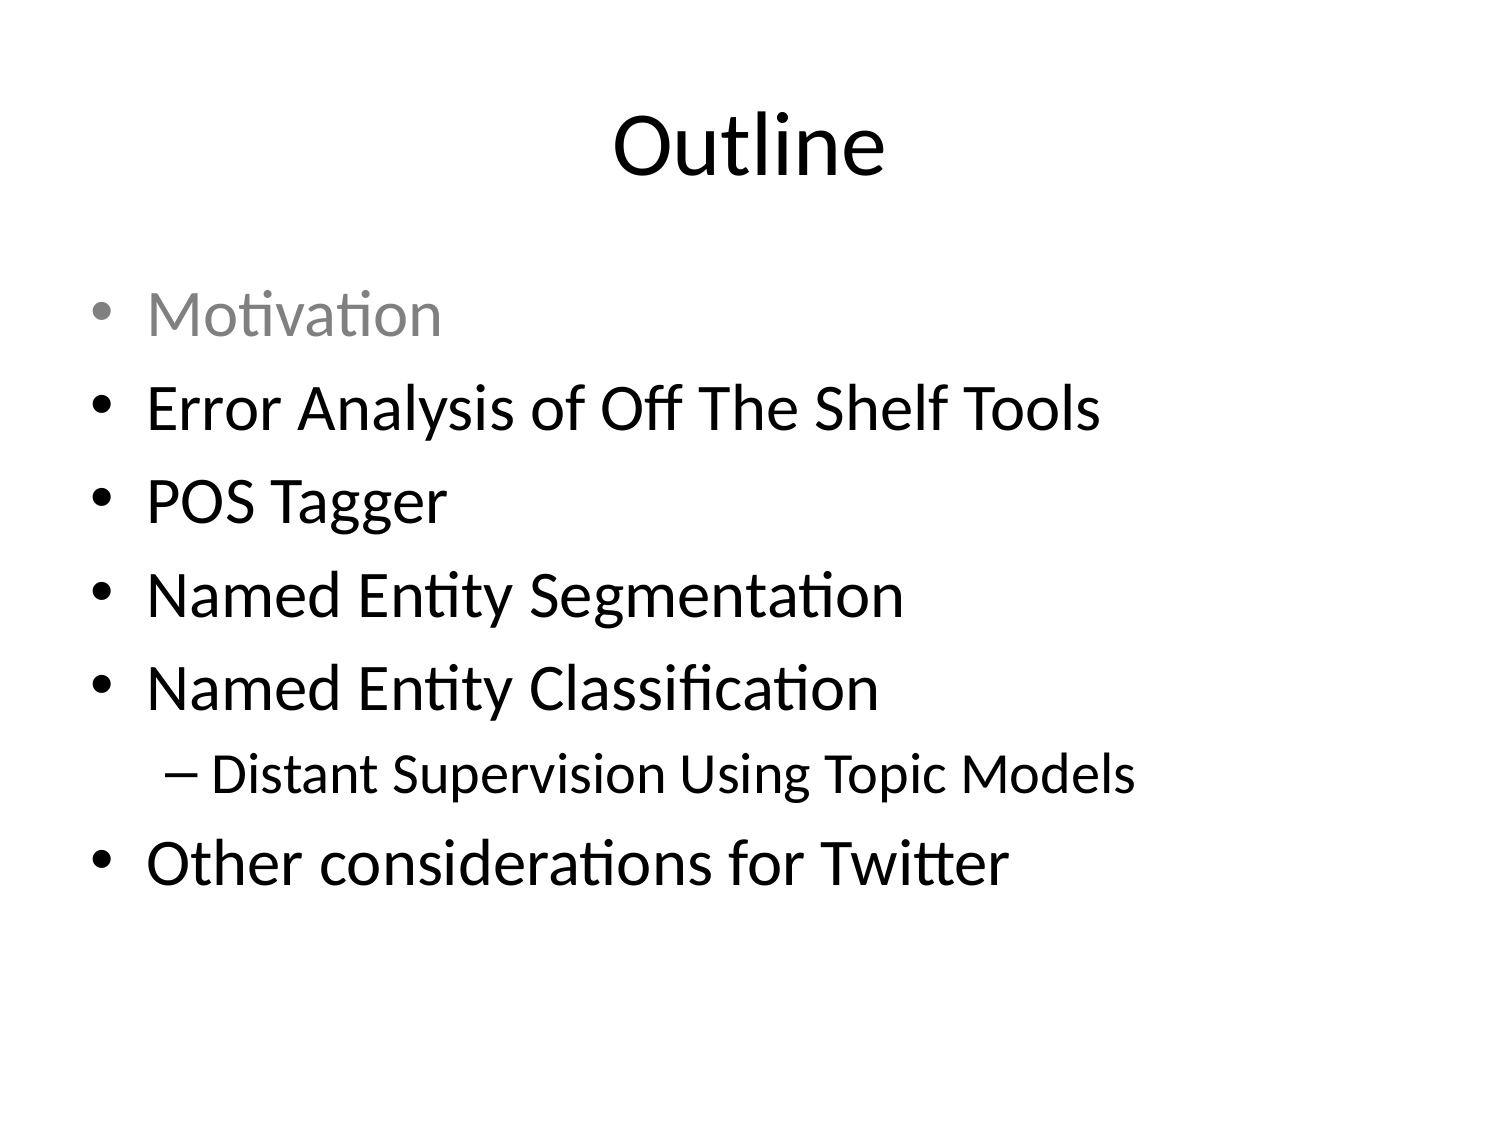

# Outline
Motivation
Error Analysis of Off The Shelf Tools
POS Tagger
Named Entity Segmentation
Named Entity Classification
Distant Supervision Using Topic Models
Other considerations for Twitter